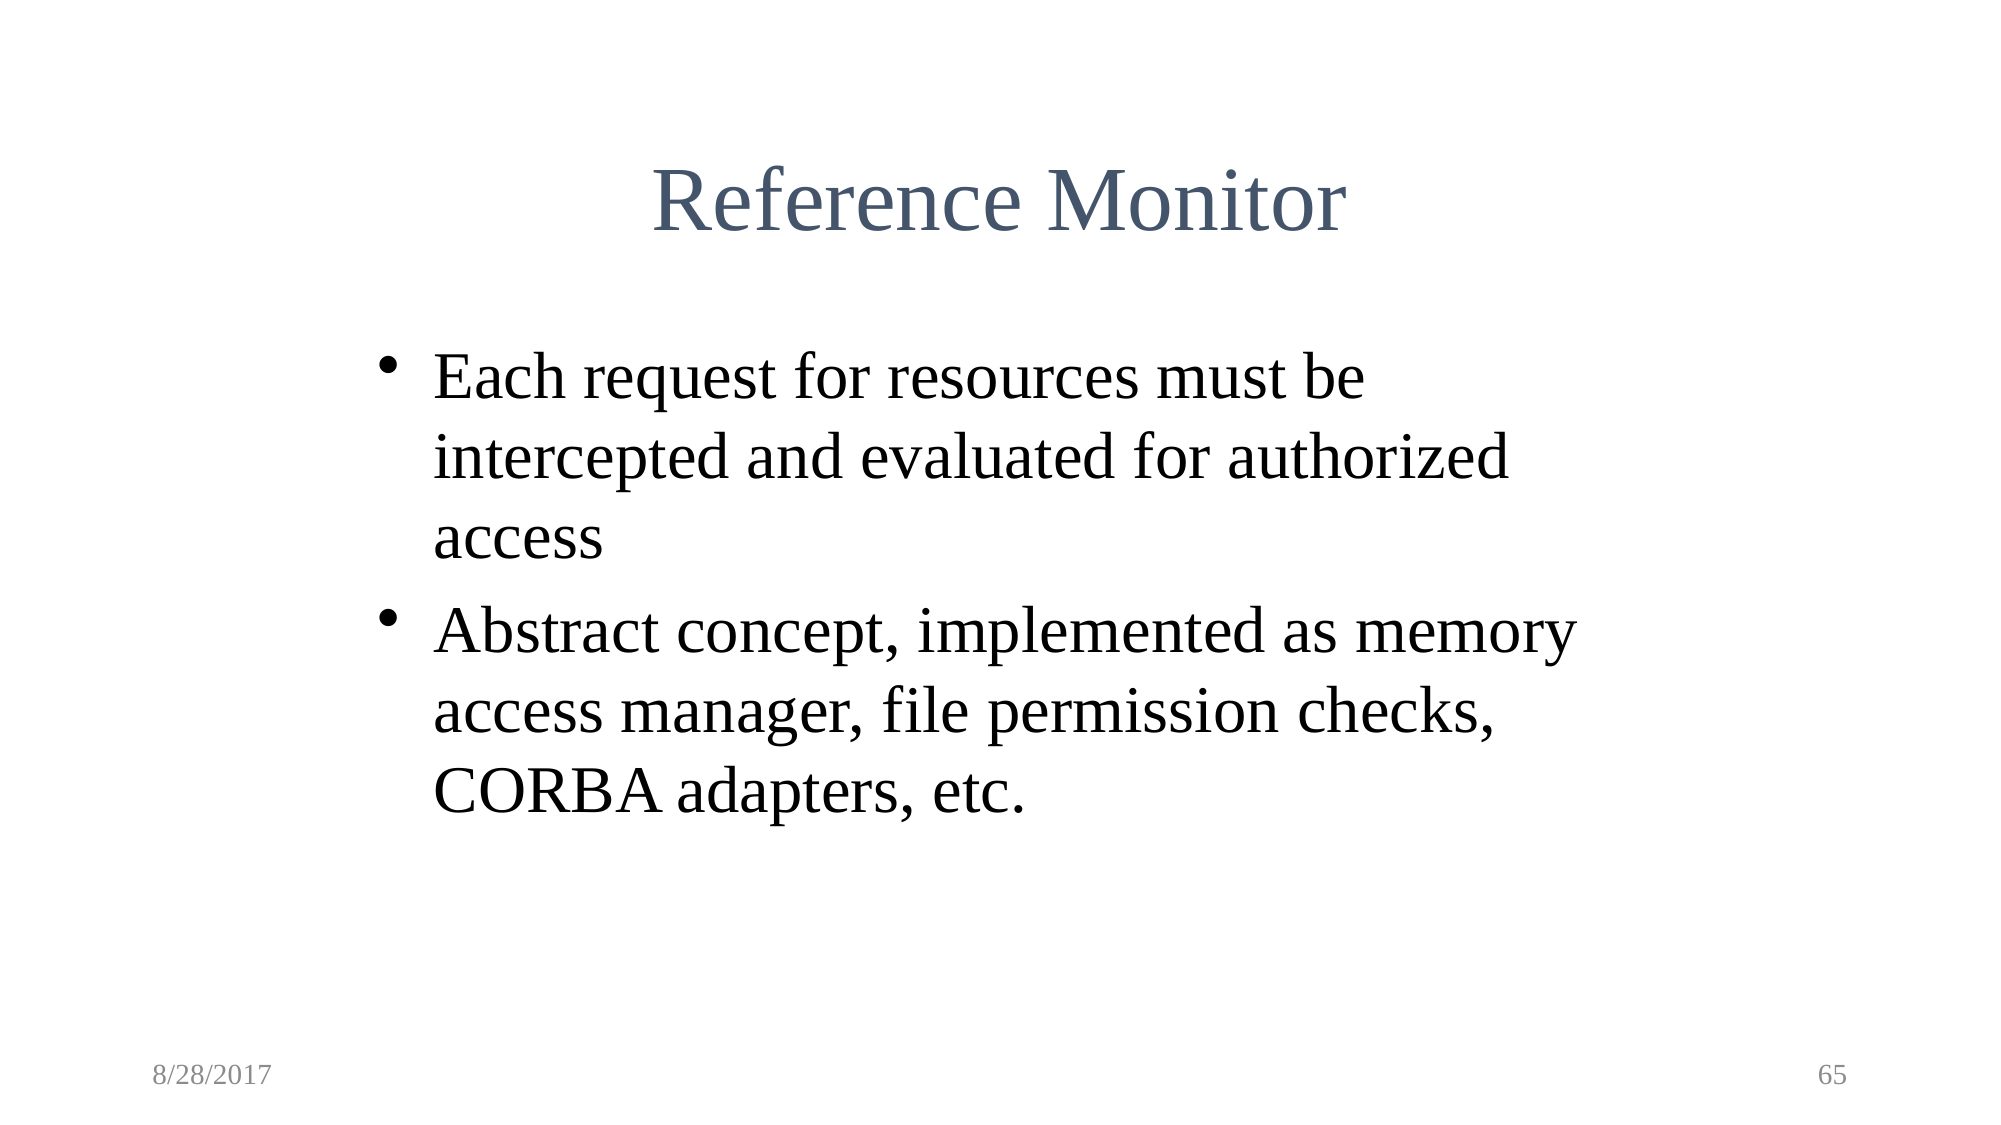

Reference Monitor
Each request for resources must be intercepted and evaluated for authorized access
Abstract concept, implemented as memory access manager, file permission checks, CORBA adapters, etc.
8/28/2017
65